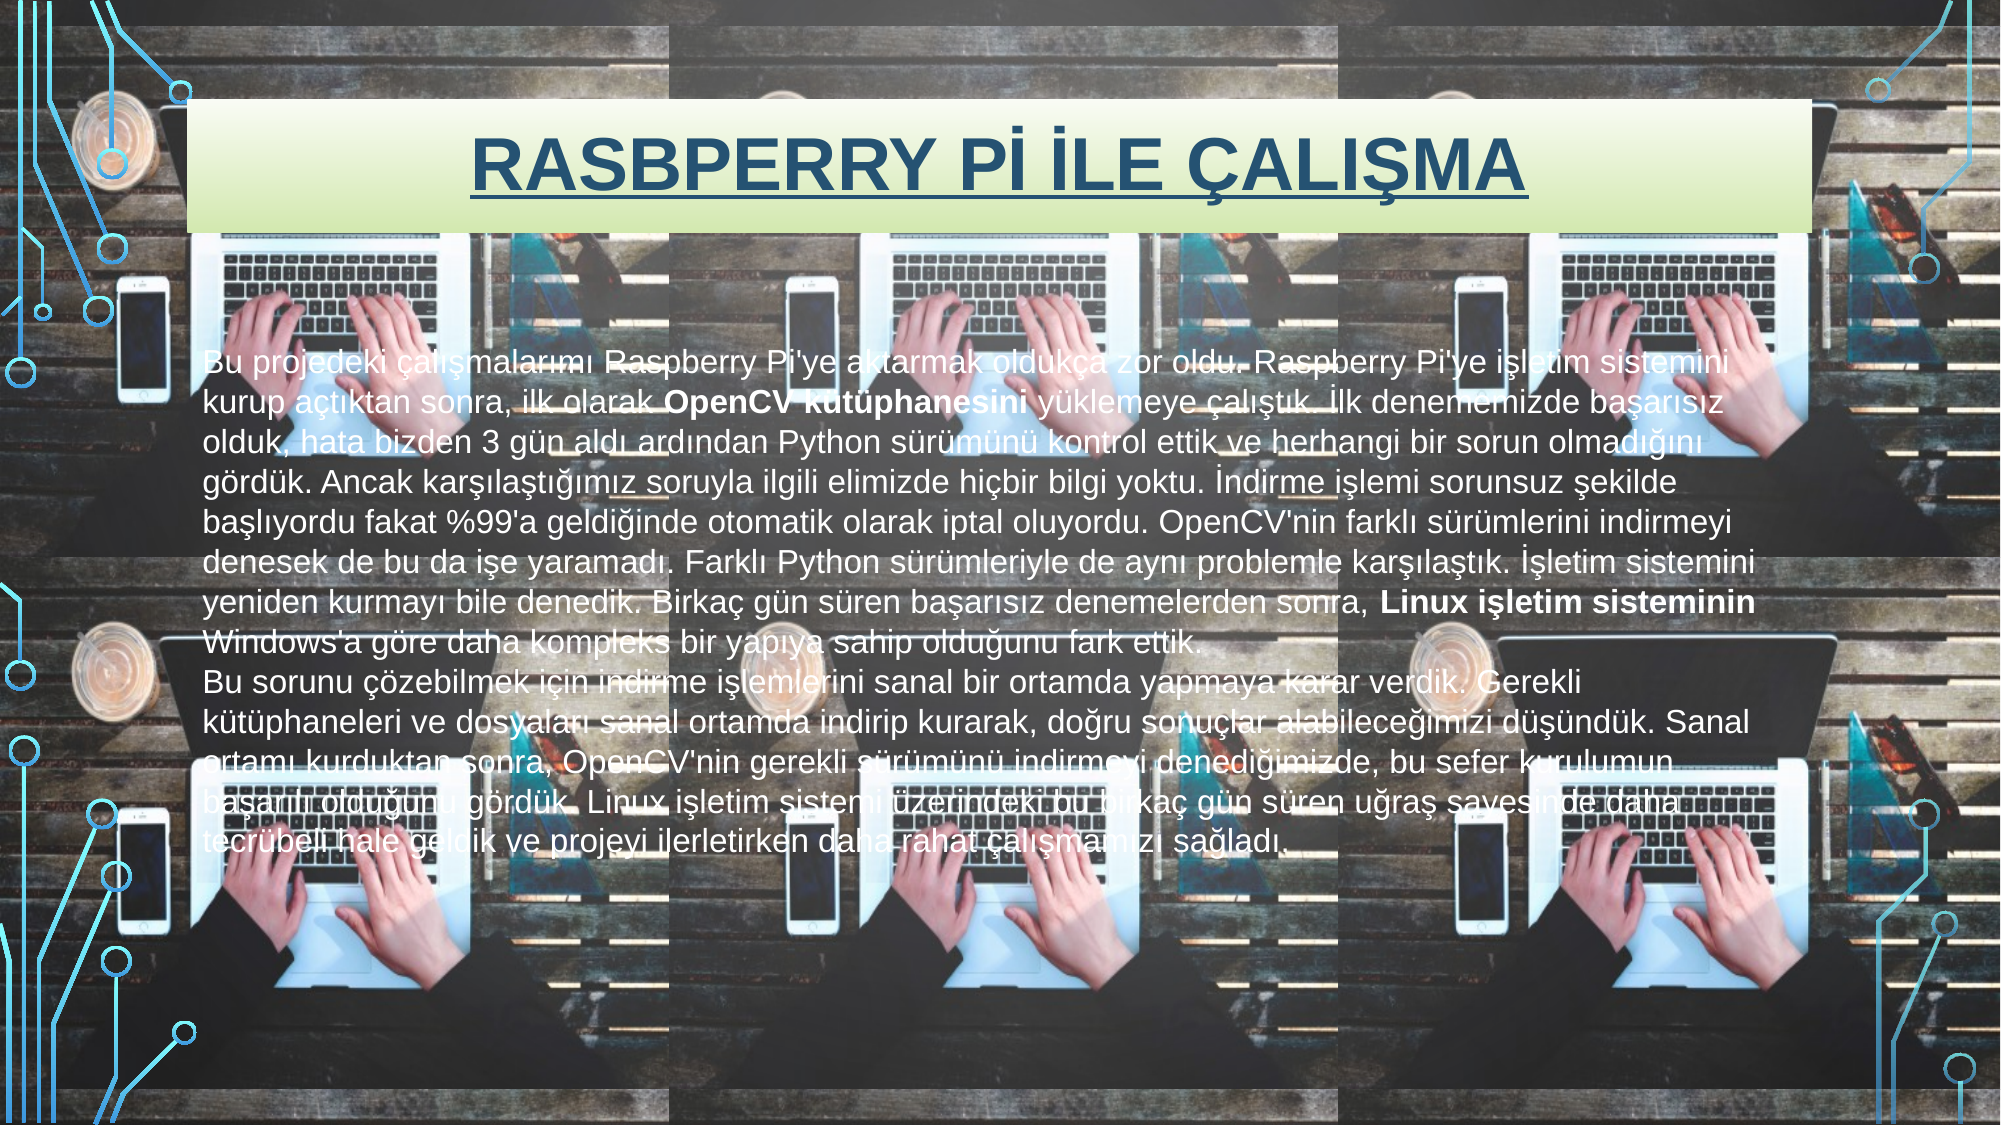

# Rasbperry pi ile çalışma
Bu projedeki çalışmalarımı Raspberry Pi'ye aktarmak oldukça zor oldu. Raspberry Pi'ye işletim sistemini kurup açtıktan sonra, ilk olarak OpenCV kütüphanesini yüklemeye çalıştık. İlk denememizde başarısız olduk, hata bizden 3 gün aldı ardından Python sürümünü kontrol ettik ve herhangi bir sorun olmadığını gördük. Ancak karşılaştığımız soruyla ilgili elimizde hiçbir bilgi yoktu. İndirme işlemi sorunsuz şekilde başlıyordu fakat %99'a geldiğinde otomatik olarak iptal oluyordu. OpenCV'nin farklı sürümlerini indirmeyi denesek de bu da işe yaramadı. Farklı Python sürümleriyle de aynı problemle karşılaştık. İşletim sistemini yeniden kurmayı bile denedik. Birkaç gün süren başarısız denemelerden sonra, Linux işletim sisteminin Windows'a göre daha kompleks bir yapıya sahip olduğunu fark ettik.
Bu sorunu çözebilmek için indirme işlemlerini sanal bir ortamda yapmaya karar verdik. Gerekli kütüphaneleri ve dosyaları sanal ortamda indirip kurarak, doğru sonuçlar alabileceğimizi düşündük. Sanal ortamı kurduktan sonra, OpenCV'nin gerekli sürümünü indirmeyi denediğimizde, bu sefer kurulumun başarılı olduğunu gördük. Linux işletim sistemi üzerindeki bu birkaç gün süren uğraş sayesinde daha tecrübeli hale geldik ve projeyi ilerletirken daha rahat çalışmamızı sağladı.